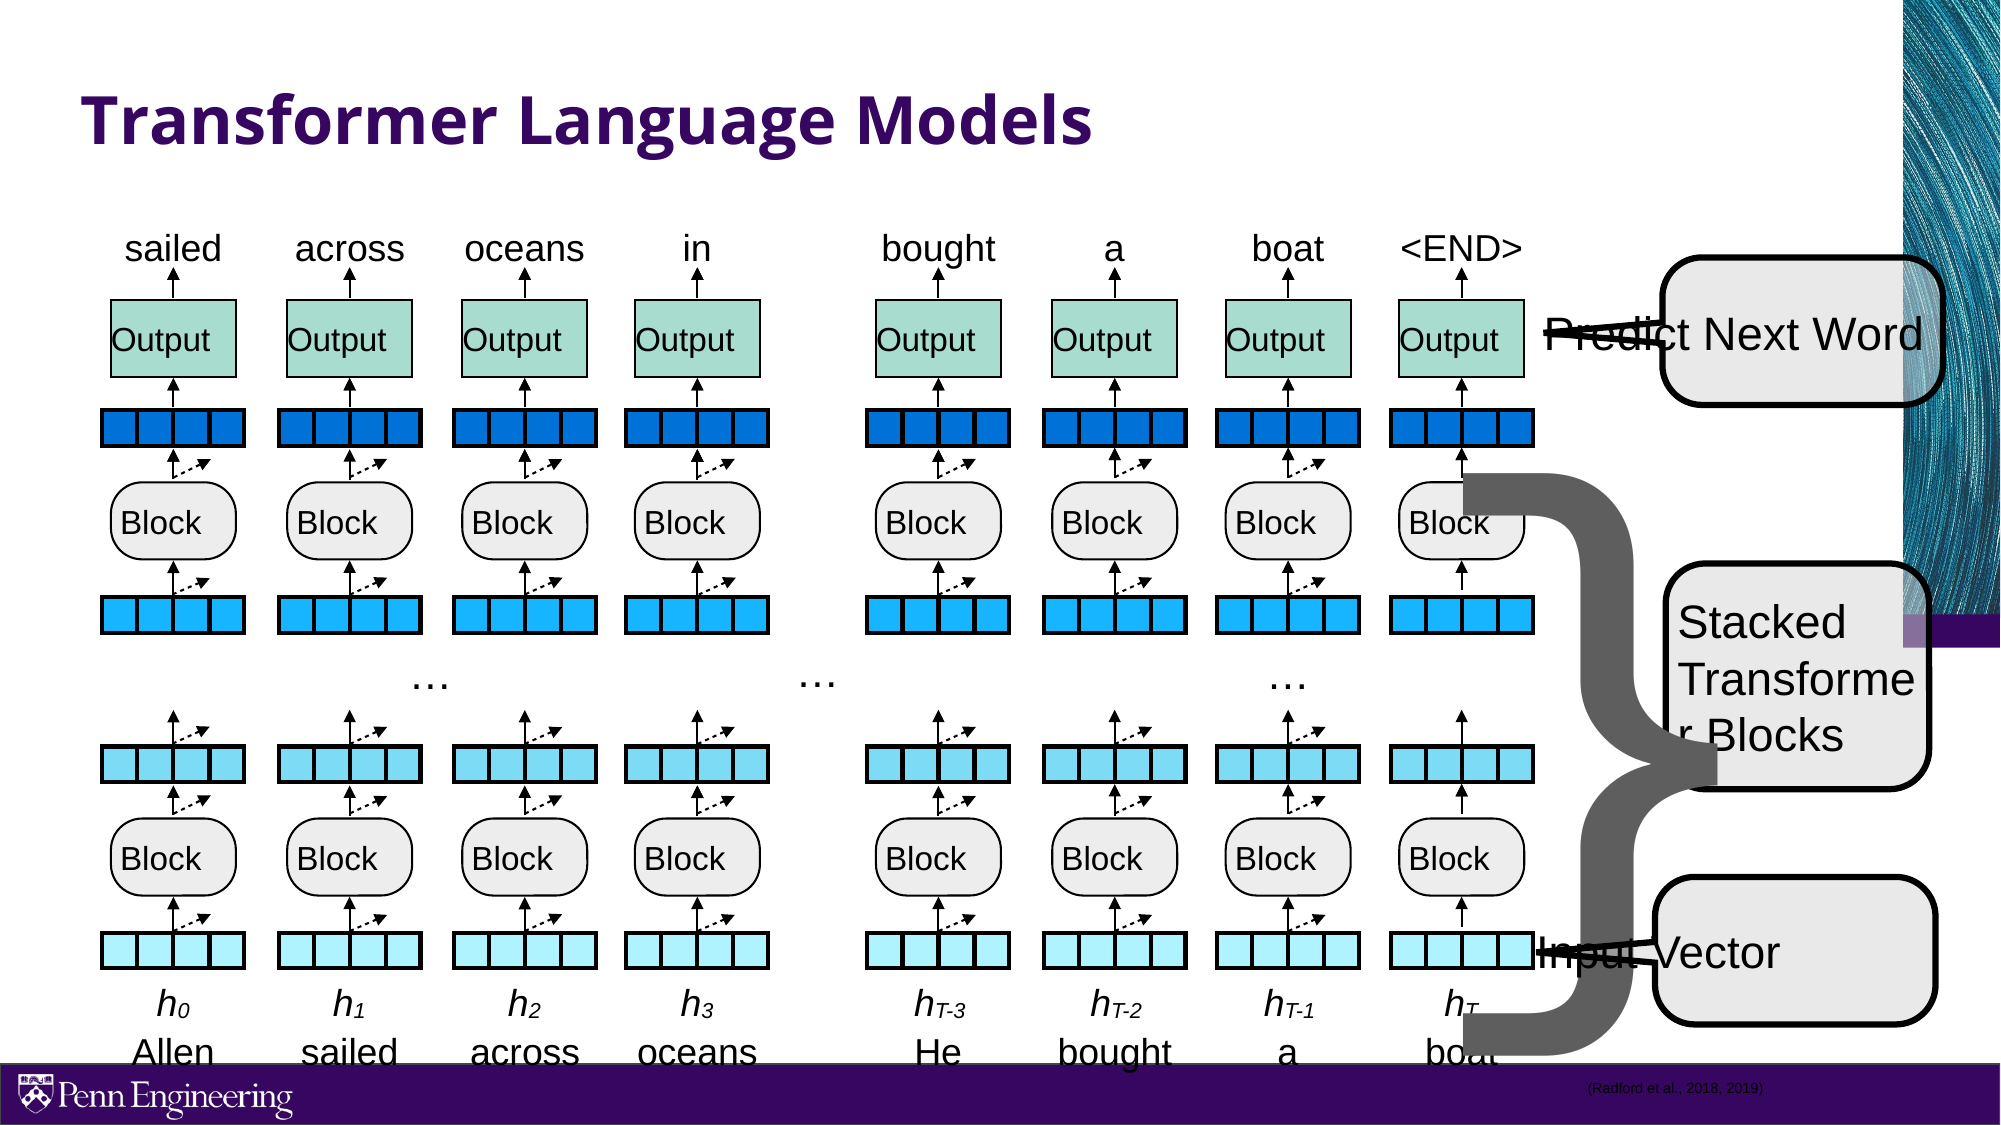

# Transformer Language Models
sailed
across
oceans
in
bought
a
boat
<END>
Predict Next Word

}
Output
Output
Output
Output
Output
Output
Output
Output

Block
Block
Block
Block
Block
Block
Block
Block

Stacked Transformer Blocks

…
…
…

Block
Block
Block
Block
Block
Block
Block
Block
Input Vector

h0
h1
h2
h3
hT-3
hT-2
hT-1
hT
sailed
oceans
He
bought
a
boat
Allen
across
(Radford et al., 2018, 2019)